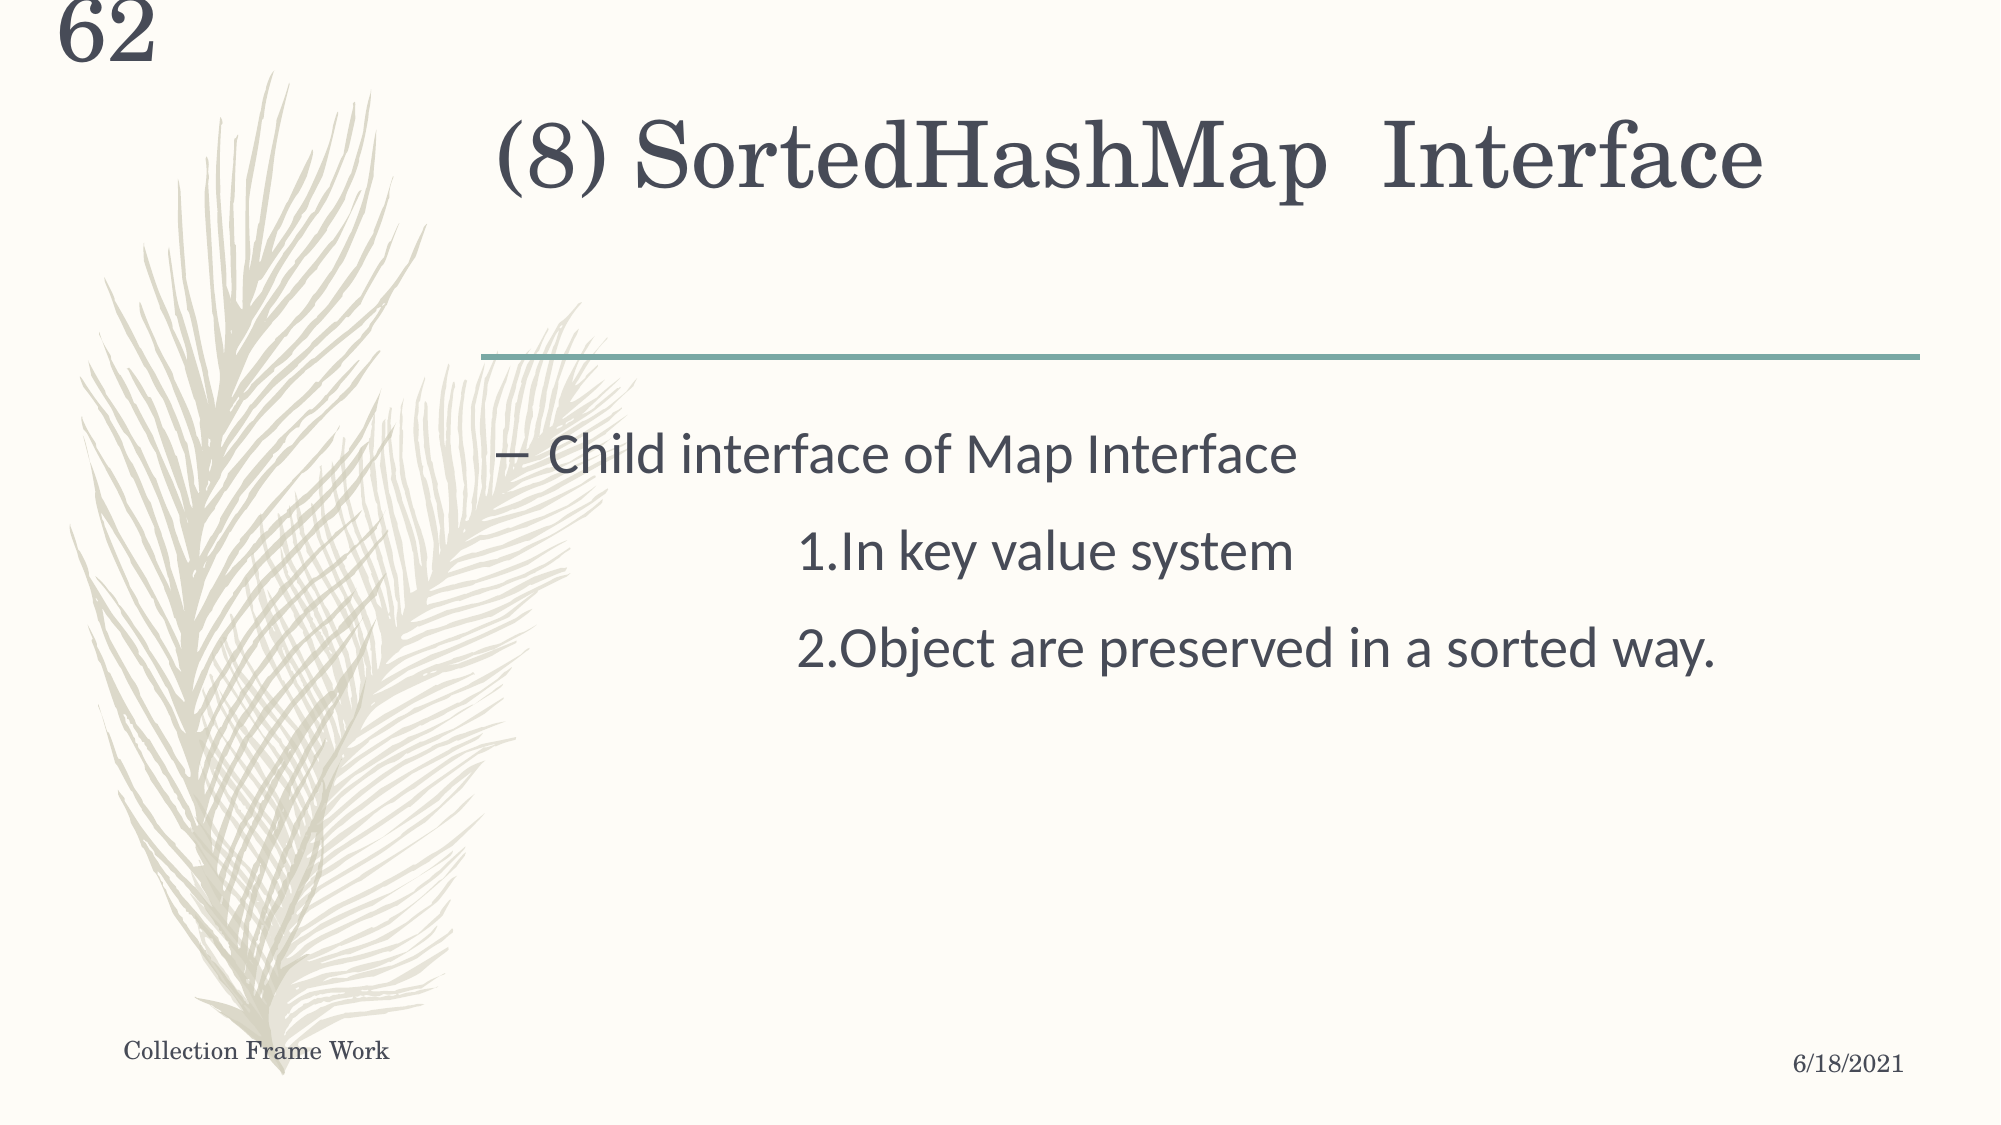

62
# (8) SortedHashMap  Interface
Child interface of Map Interface
		1.In key value system
		2.Object are preserved in a sorted way.
Collection Frame Work
6/18/2021